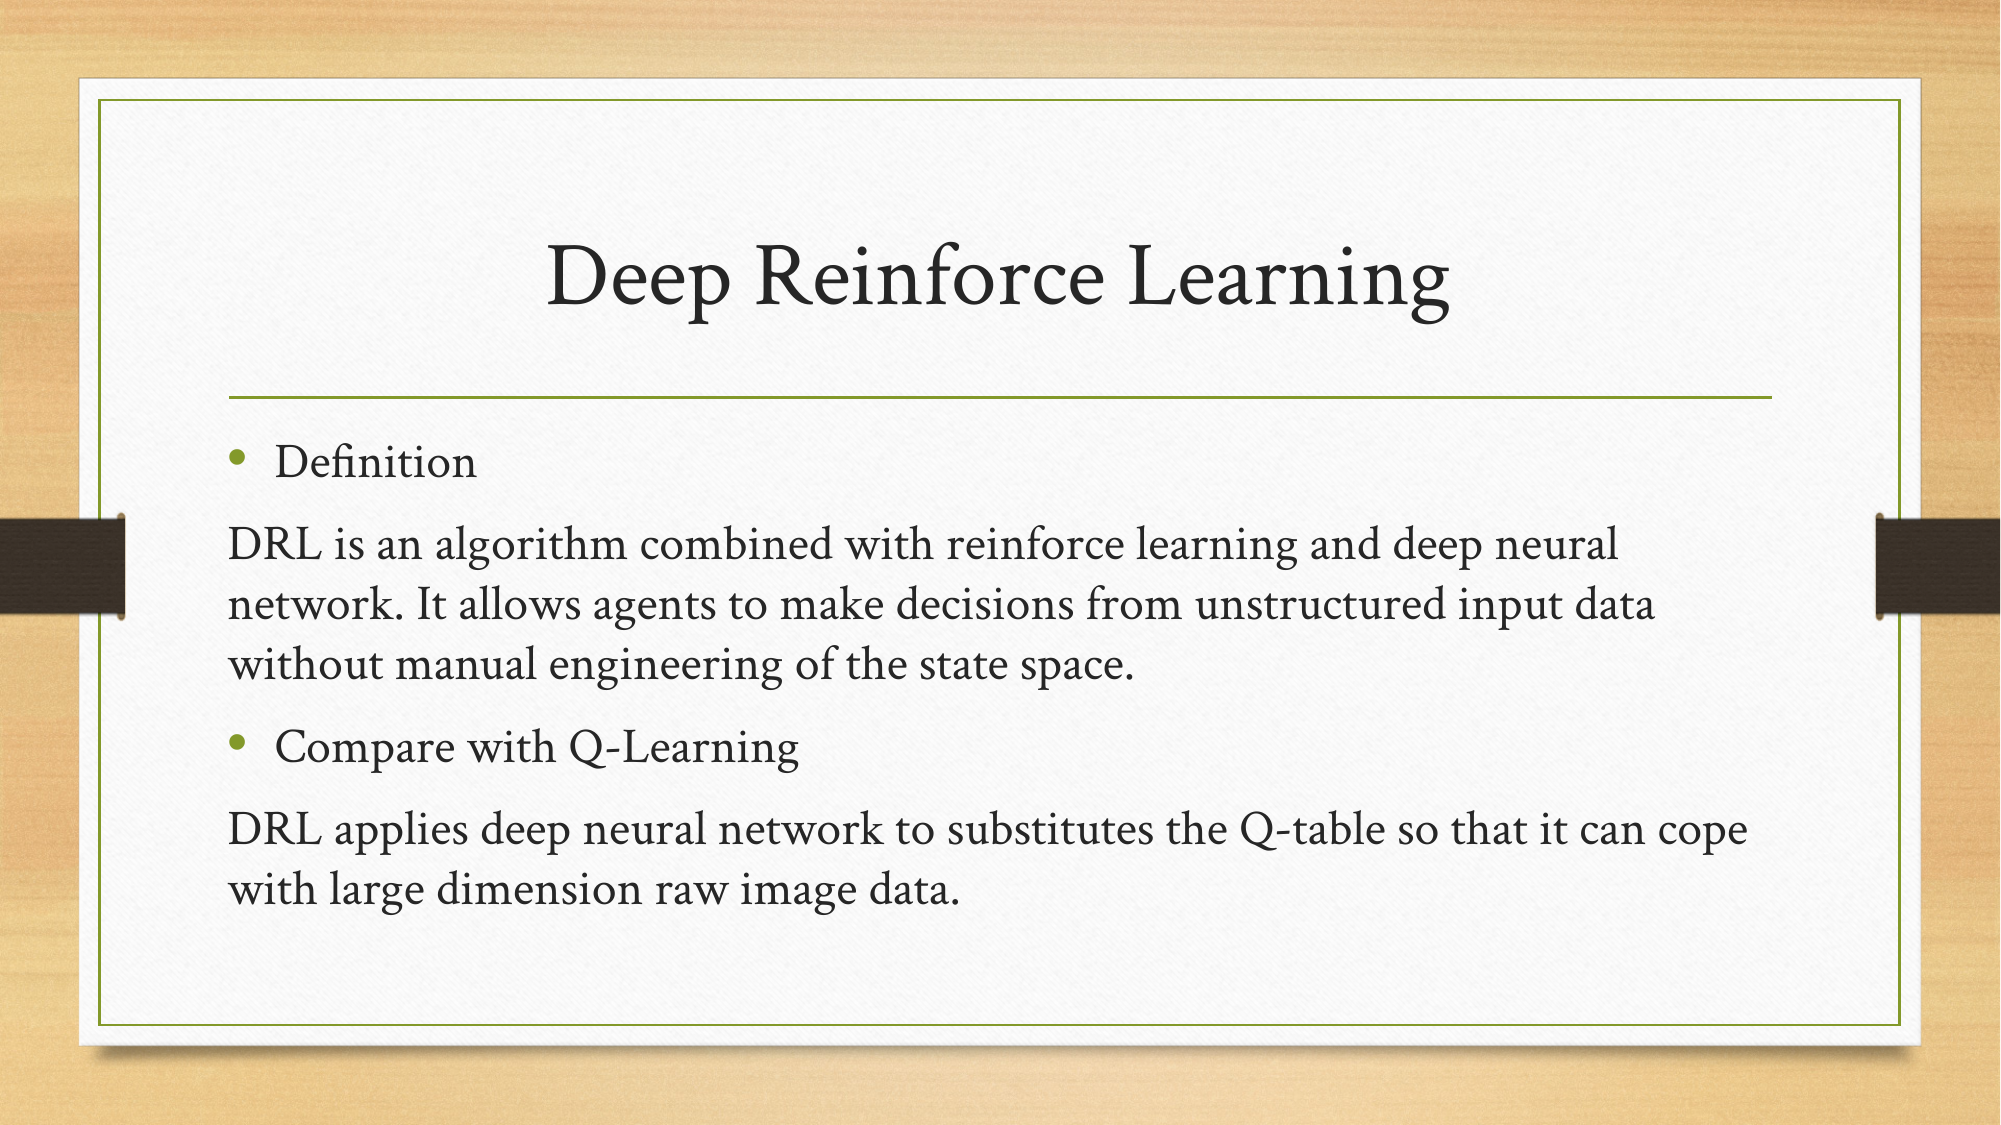

# Deep Reinforce Learning
Definition
DRL is an algorithm combined with reinforce learning and deep neural network. It allows agents to make decisions from unstructured input data without manual engineering of the state space.
Compare with Q-Learning
DRL applies deep neural network to substitutes the Q-table so that it can cope with large dimension raw image data.